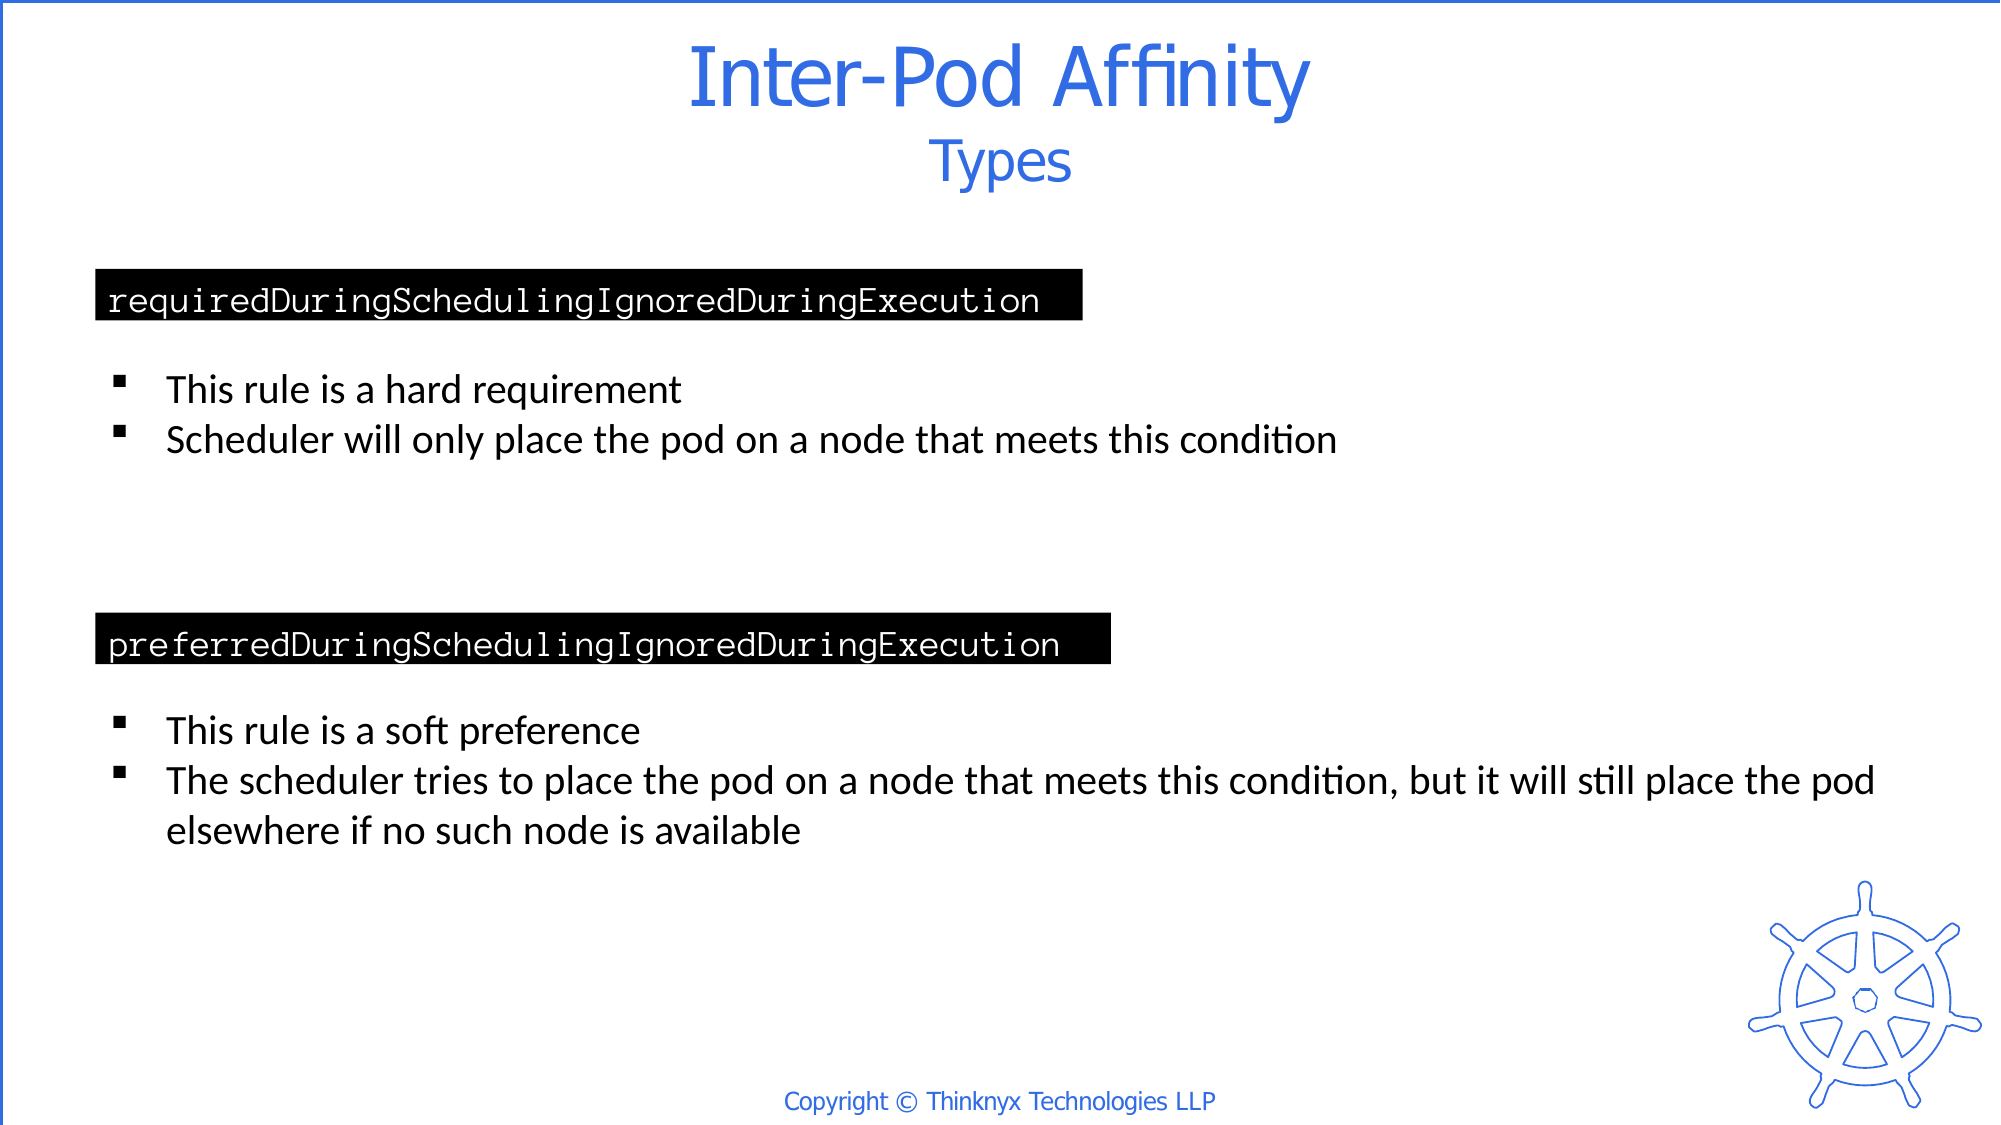

# Inter-Pod Affinity
Types
requiredDuringSchedulingIgnoredDuringExecution
This rule is a hard requirement
Scheduler will only place the pod on a node that meets this condition
preferredDuringSchedulingIgnoredDuringExecution
This rule is a soft preference
The scheduler tries to place the pod on a node that meets this condition, but it will still place the pod elsewhere if no such node is available
Copyright © Thinknyx Technologies LLP